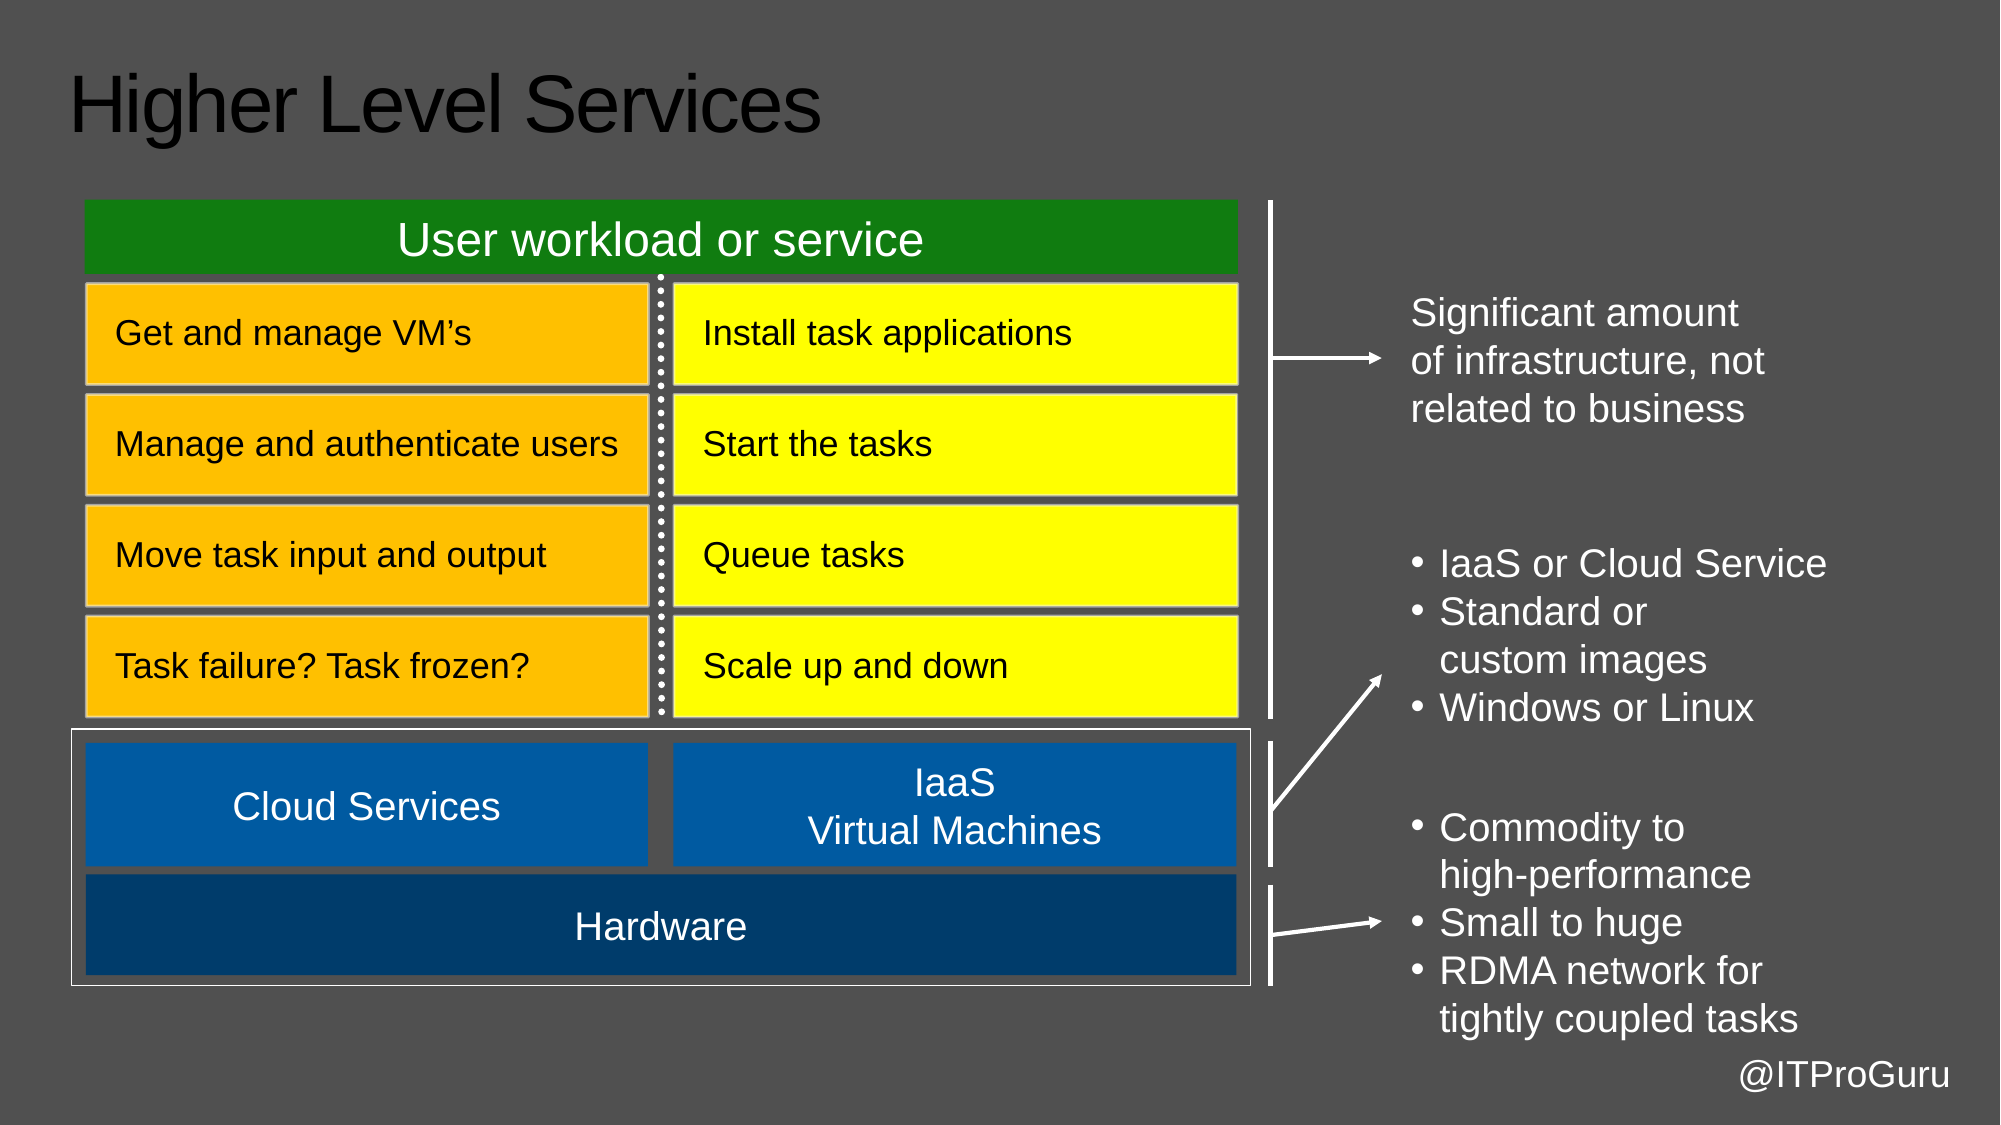

# Higher Level Services
User workload or service

Significant amount
of infrastructure, not
related to business
Get and manage VM’s
Install task applications

Manage and authenticate users
Start the tasks
Move task input and output
Queue tasks
IaaS or Cloud Service
Standard or
custom images
Windows or Linux
Task failure? Task frozen?
Scale up and down

Cloud Services
IaaS
Virtual Machines
Hardware
Commodity to
high-performance
Small to huge
RDMA network for
tightly coupled tasks